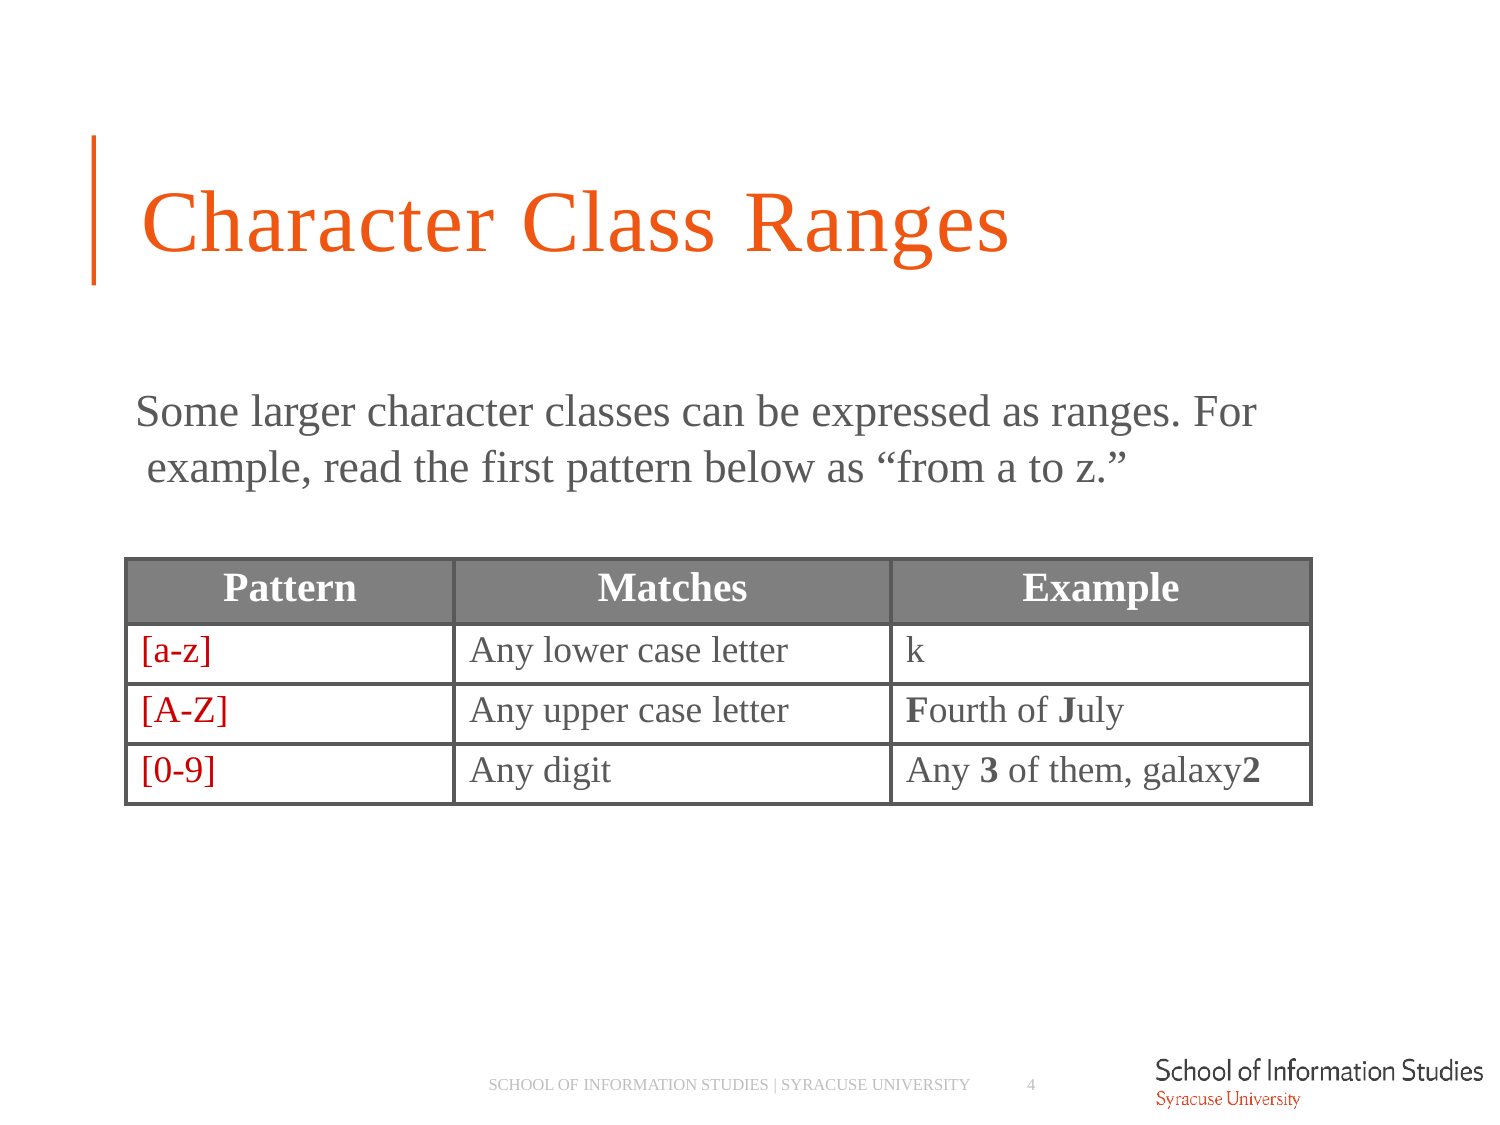

# Character Class Ranges
Some larger character classes can be expressed as ranges. For  example, read the first pattern below as “from a to z.”
| Pattern | Matches | Example |
| --- | --- | --- |
| [a-z] | Any lower case letter | k |
| [A-Z] | Any upper case letter | Fourth of July |
| [0-9] | Any digit | Any 3 of them, galaxy2 |
SCHOOL OF INFORMATION STUDIES | SYRACUSE UNIVERSITY
4